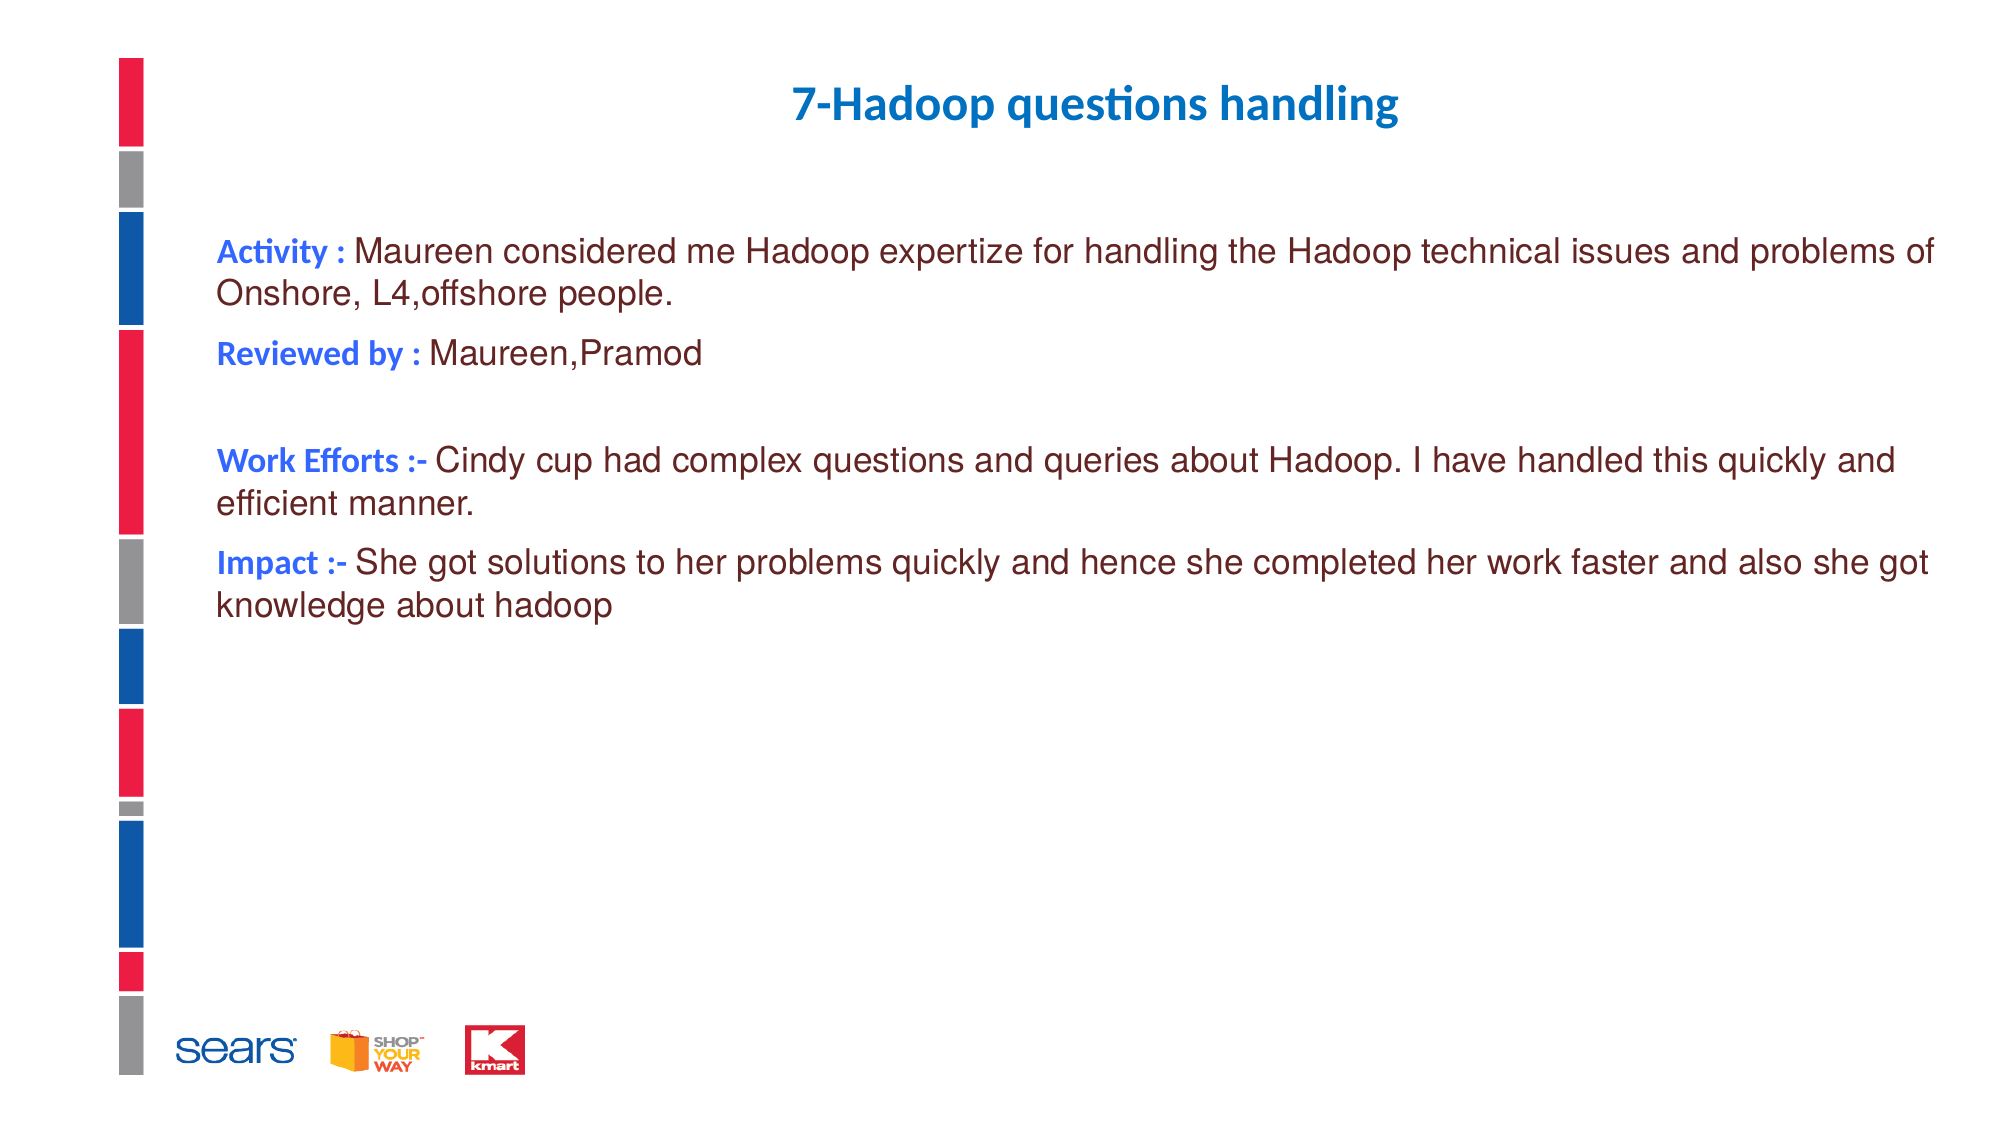

# 7-Hadoop questions handling
Activity : Maureen considered me Hadoop expertize for handling the Hadoop technical issues and problems of Onshore, L4,offshore people.
Reviewed by : Maureen,Pramod

Work Efforts :- Cindy cup had complex questions and queries about Hadoop. I have handled this quickly and efficient manner.
Impact :- She got solutions to her problems quickly and hence she completed her work faster and also she got knowledge about hadoop